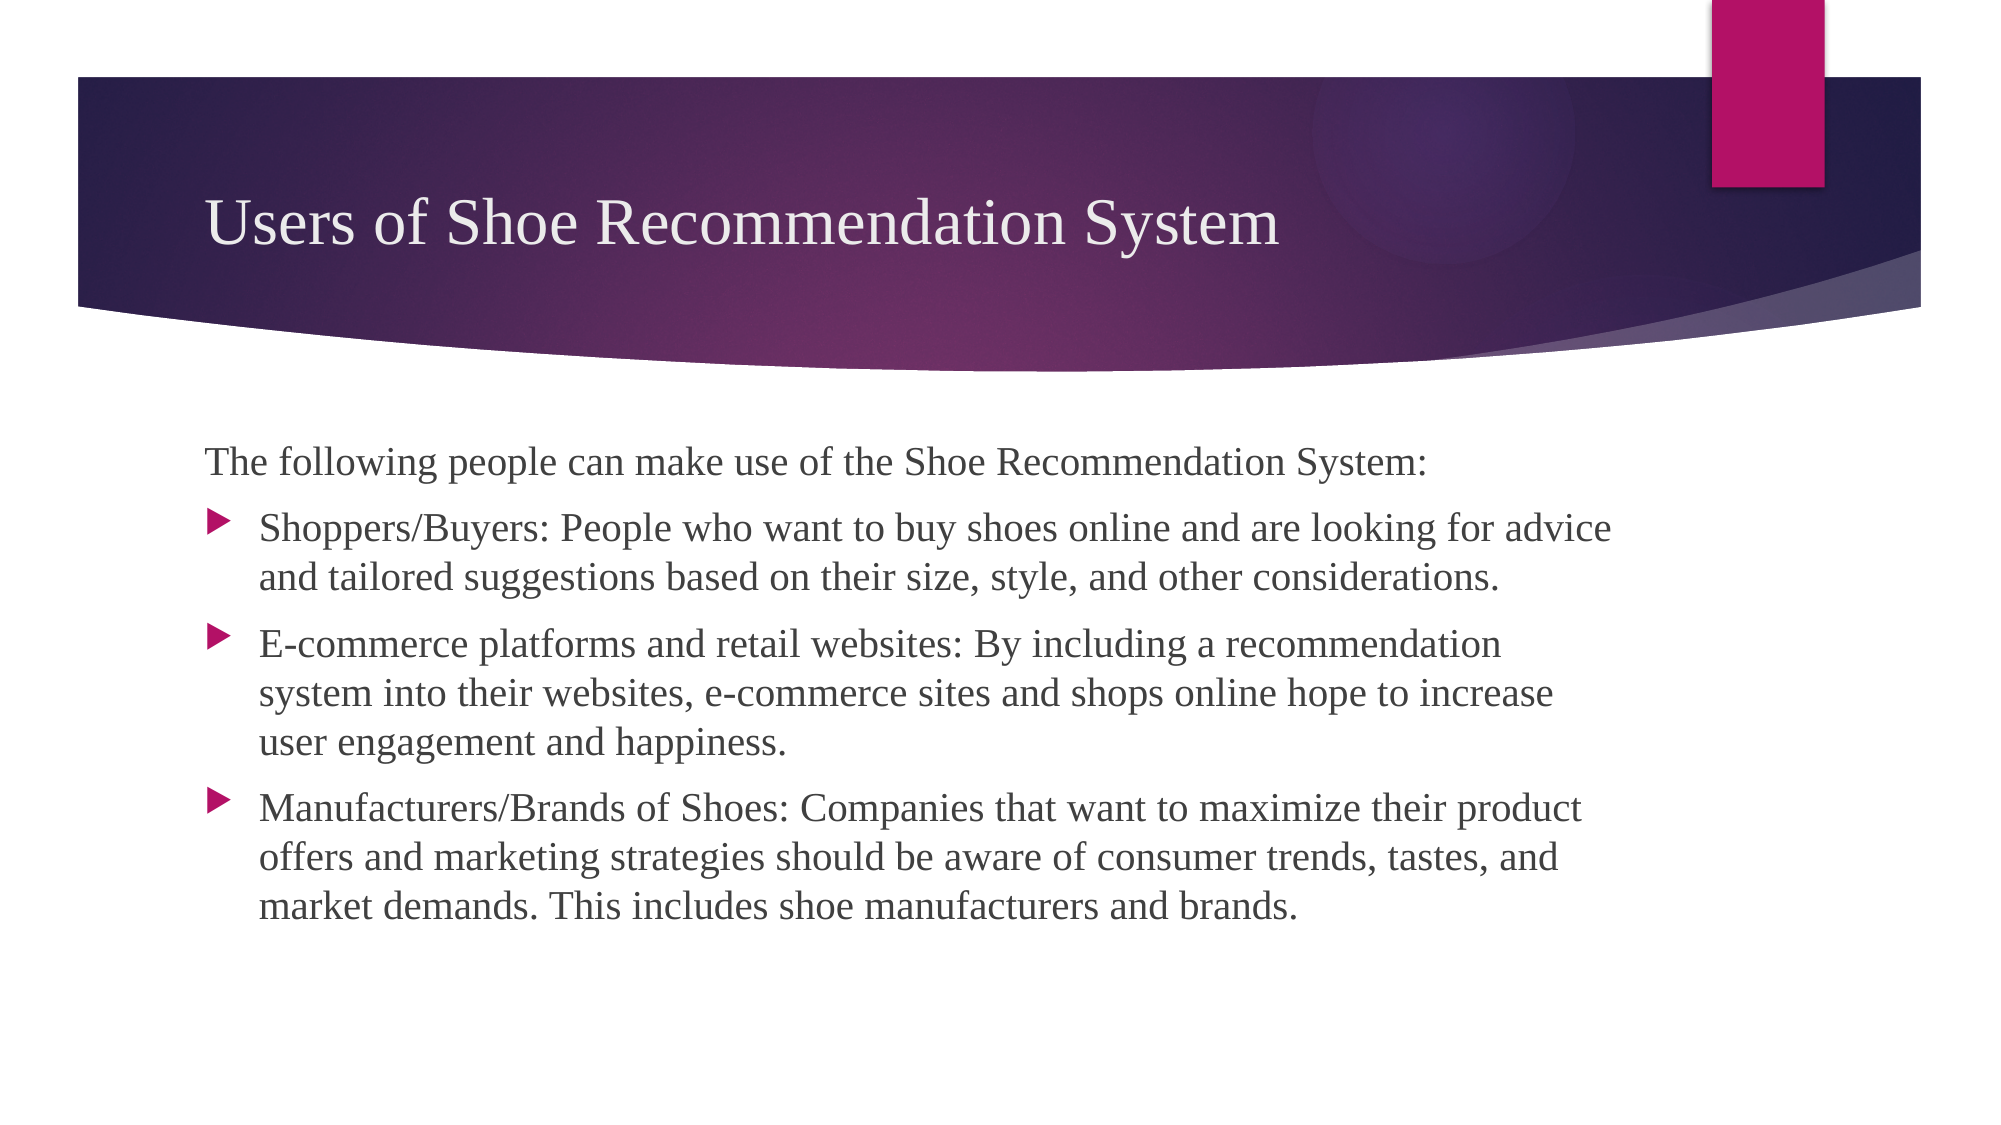

# Users of Shoe Recommendation System
The following people can make use of the Shoe Recommendation System:
Shoppers/Buyers: People who want to buy shoes online and are looking for advice and tailored suggestions based on their size, style, and other considerations.
E-commerce platforms and retail websites: By including a recommendation system into their websites, e-commerce sites and shops online hope to increase user engagement and happiness.
Manufacturers/Brands of Shoes: Companies that want to maximize their product offers and marketing strategies should be aware of consumer trends, tastes, and market demands. This includes shoe manufacturers and brands.